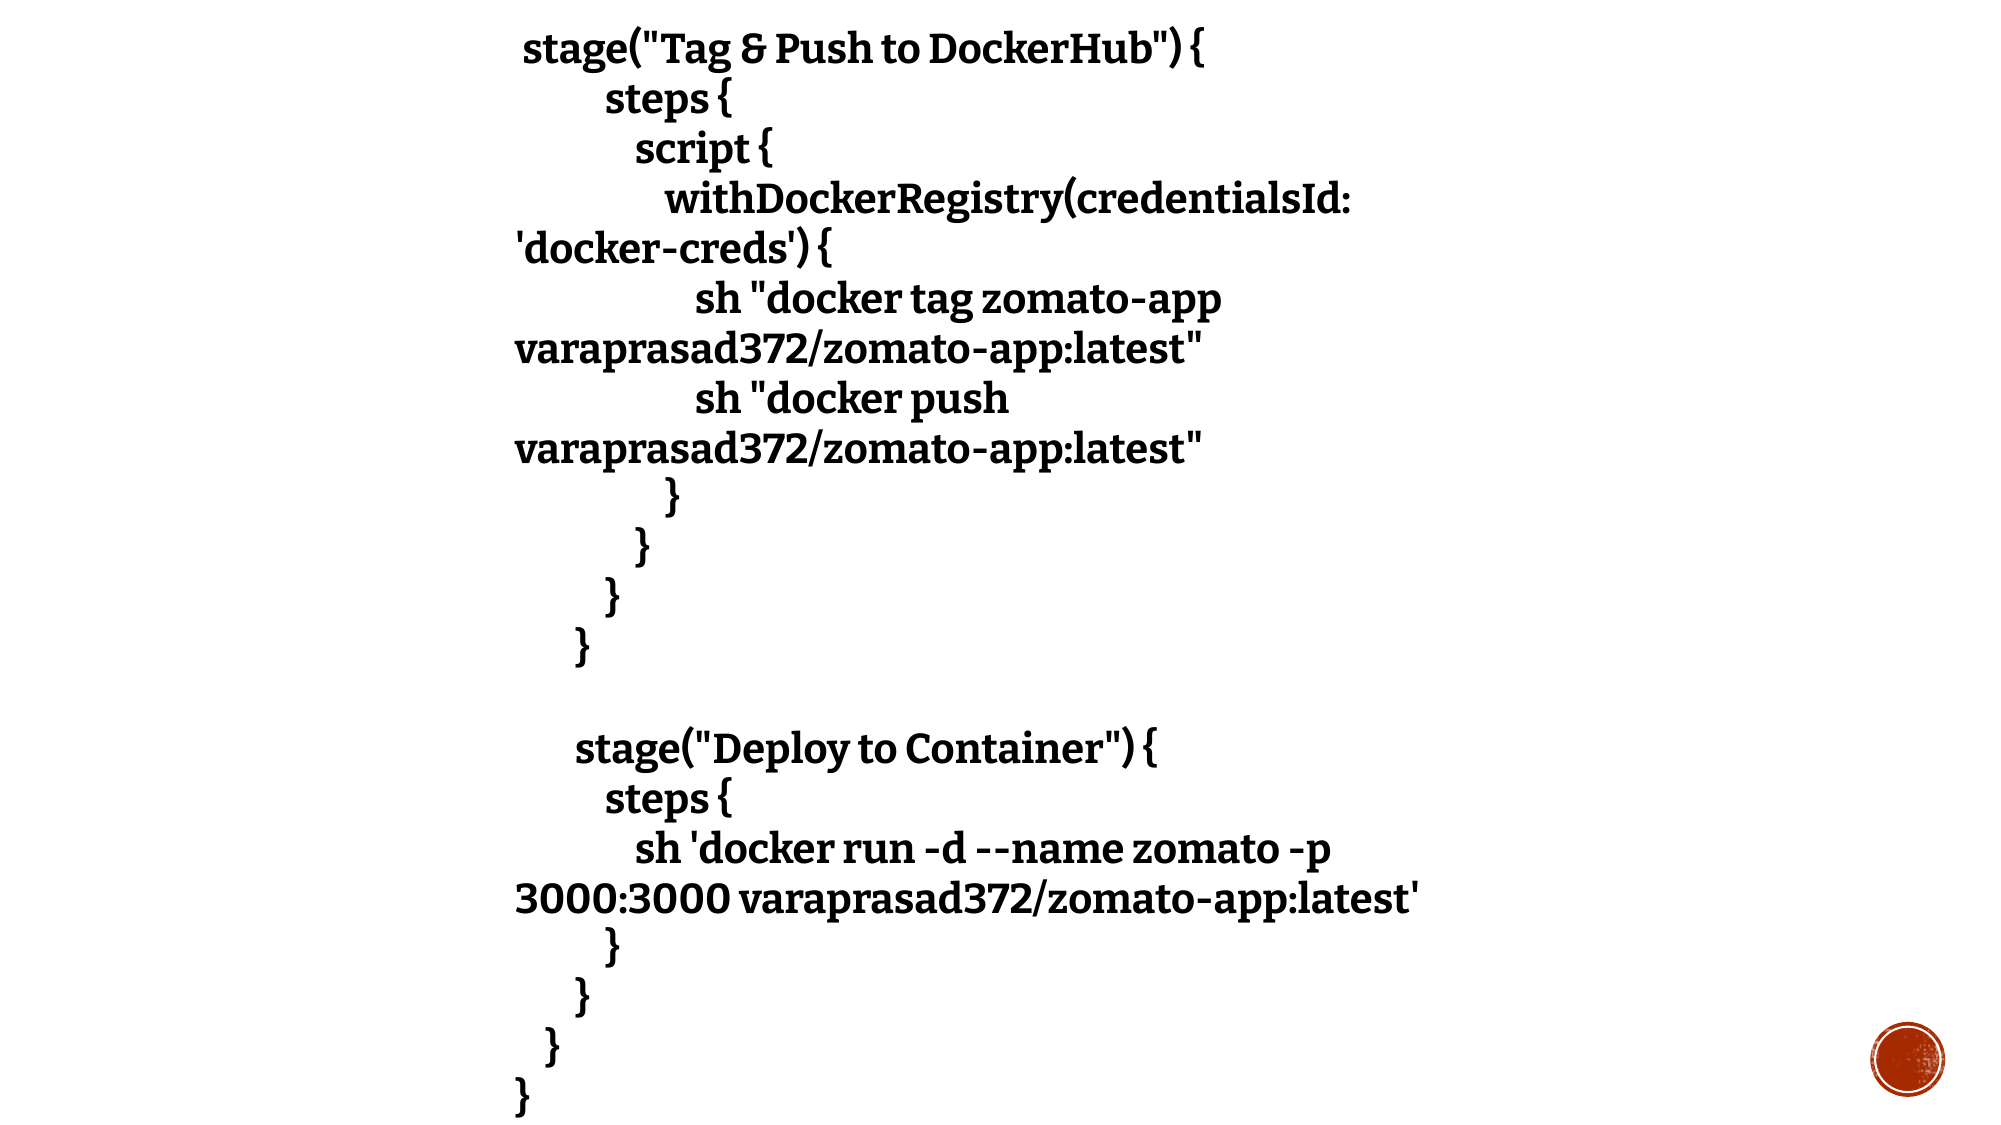

stage("Tag & Push to DockerHub") {
            steps {
                script {
                    withDockerRegistry(credentialsId: 'docker-creds') {
                        sh "docker tag zomato-app varaprasad372/zomato-app:latest"
                        sh "docker push varaprasad372/zomato-app:latest"
                    }
                }
            }
        }

        stage("Deploy to Container") {
            steps {
                sh 'docker run -d --name zomato -p 3000:3000 varaprasad372/zomato-app:latest'
            }
        }
    }
}